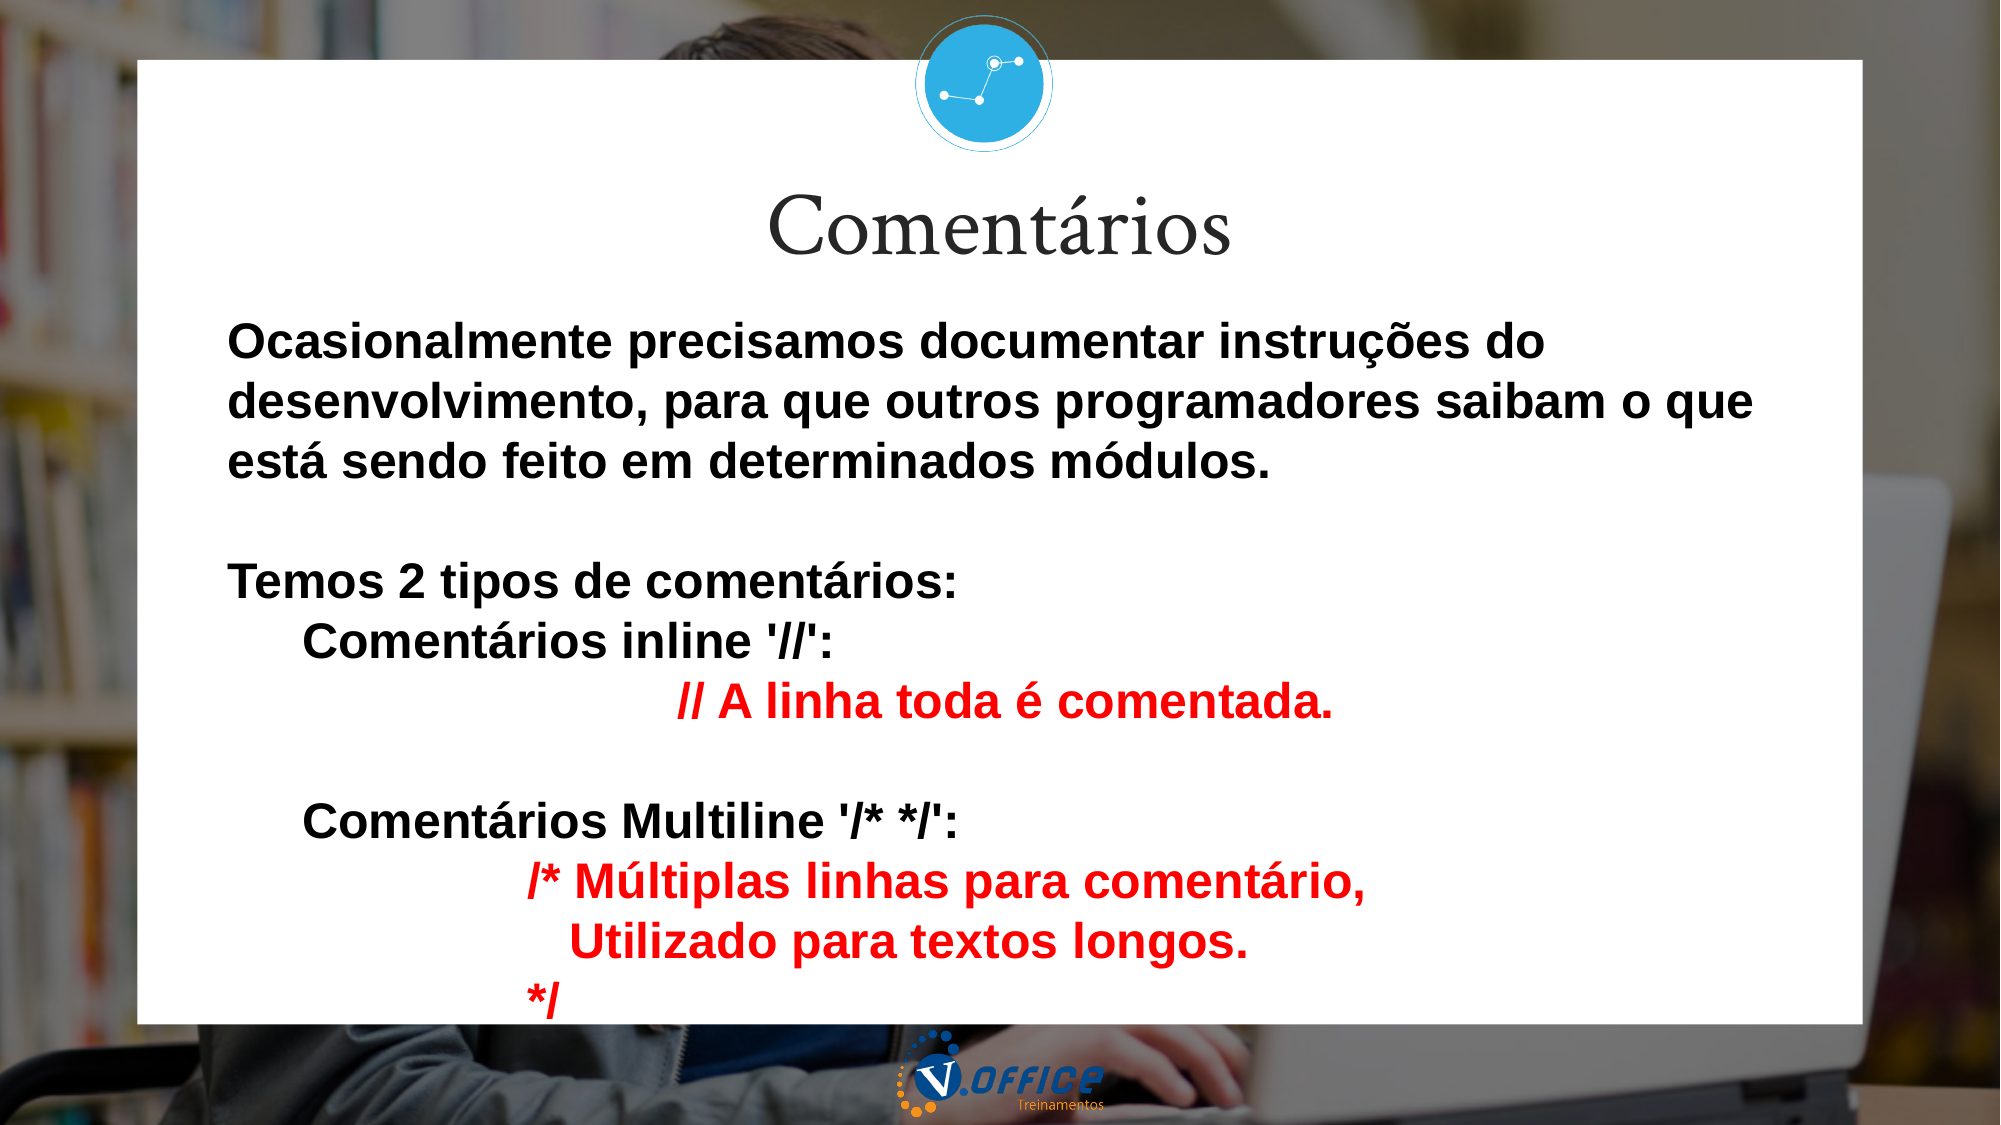

Comentários
Ocasionalmente precisamos documentar instruções do desenvolvimento, para que outros programadores saibam o que está sendo feito em determinados módulos.

Temos 2 tipos de comentários:
Comentários inline '//':
			// A linha toda é comentada.

Comentários Multiline '/* */':
		/* Múltiplas linhas para comentário,
		   Utilizado para textos longos.
		*/